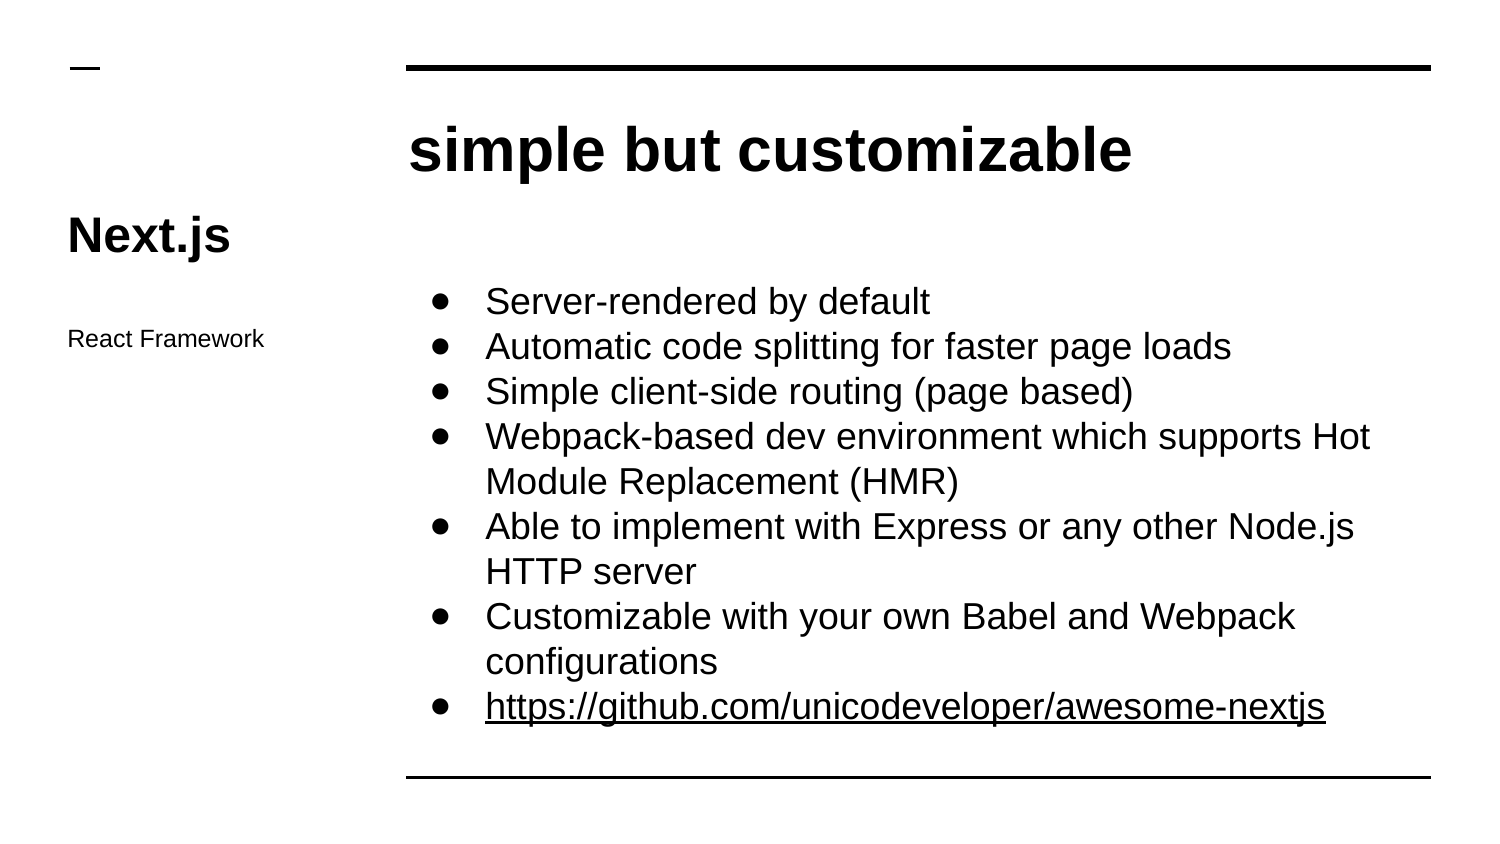

# simple but customizable
Next.js
Server-rendered by default
Automatic code splitting for faster page loads
Simple client-side routing (page based)
Webpack-based dev environment which supports Hot Module Replacement (HMR)
Able to implement with Express or any other Node.js HTTP server
Customizable with your own Babel and Webpack configurations
https://github.com/unicodeveloper/awesome-nextjs
React Framework